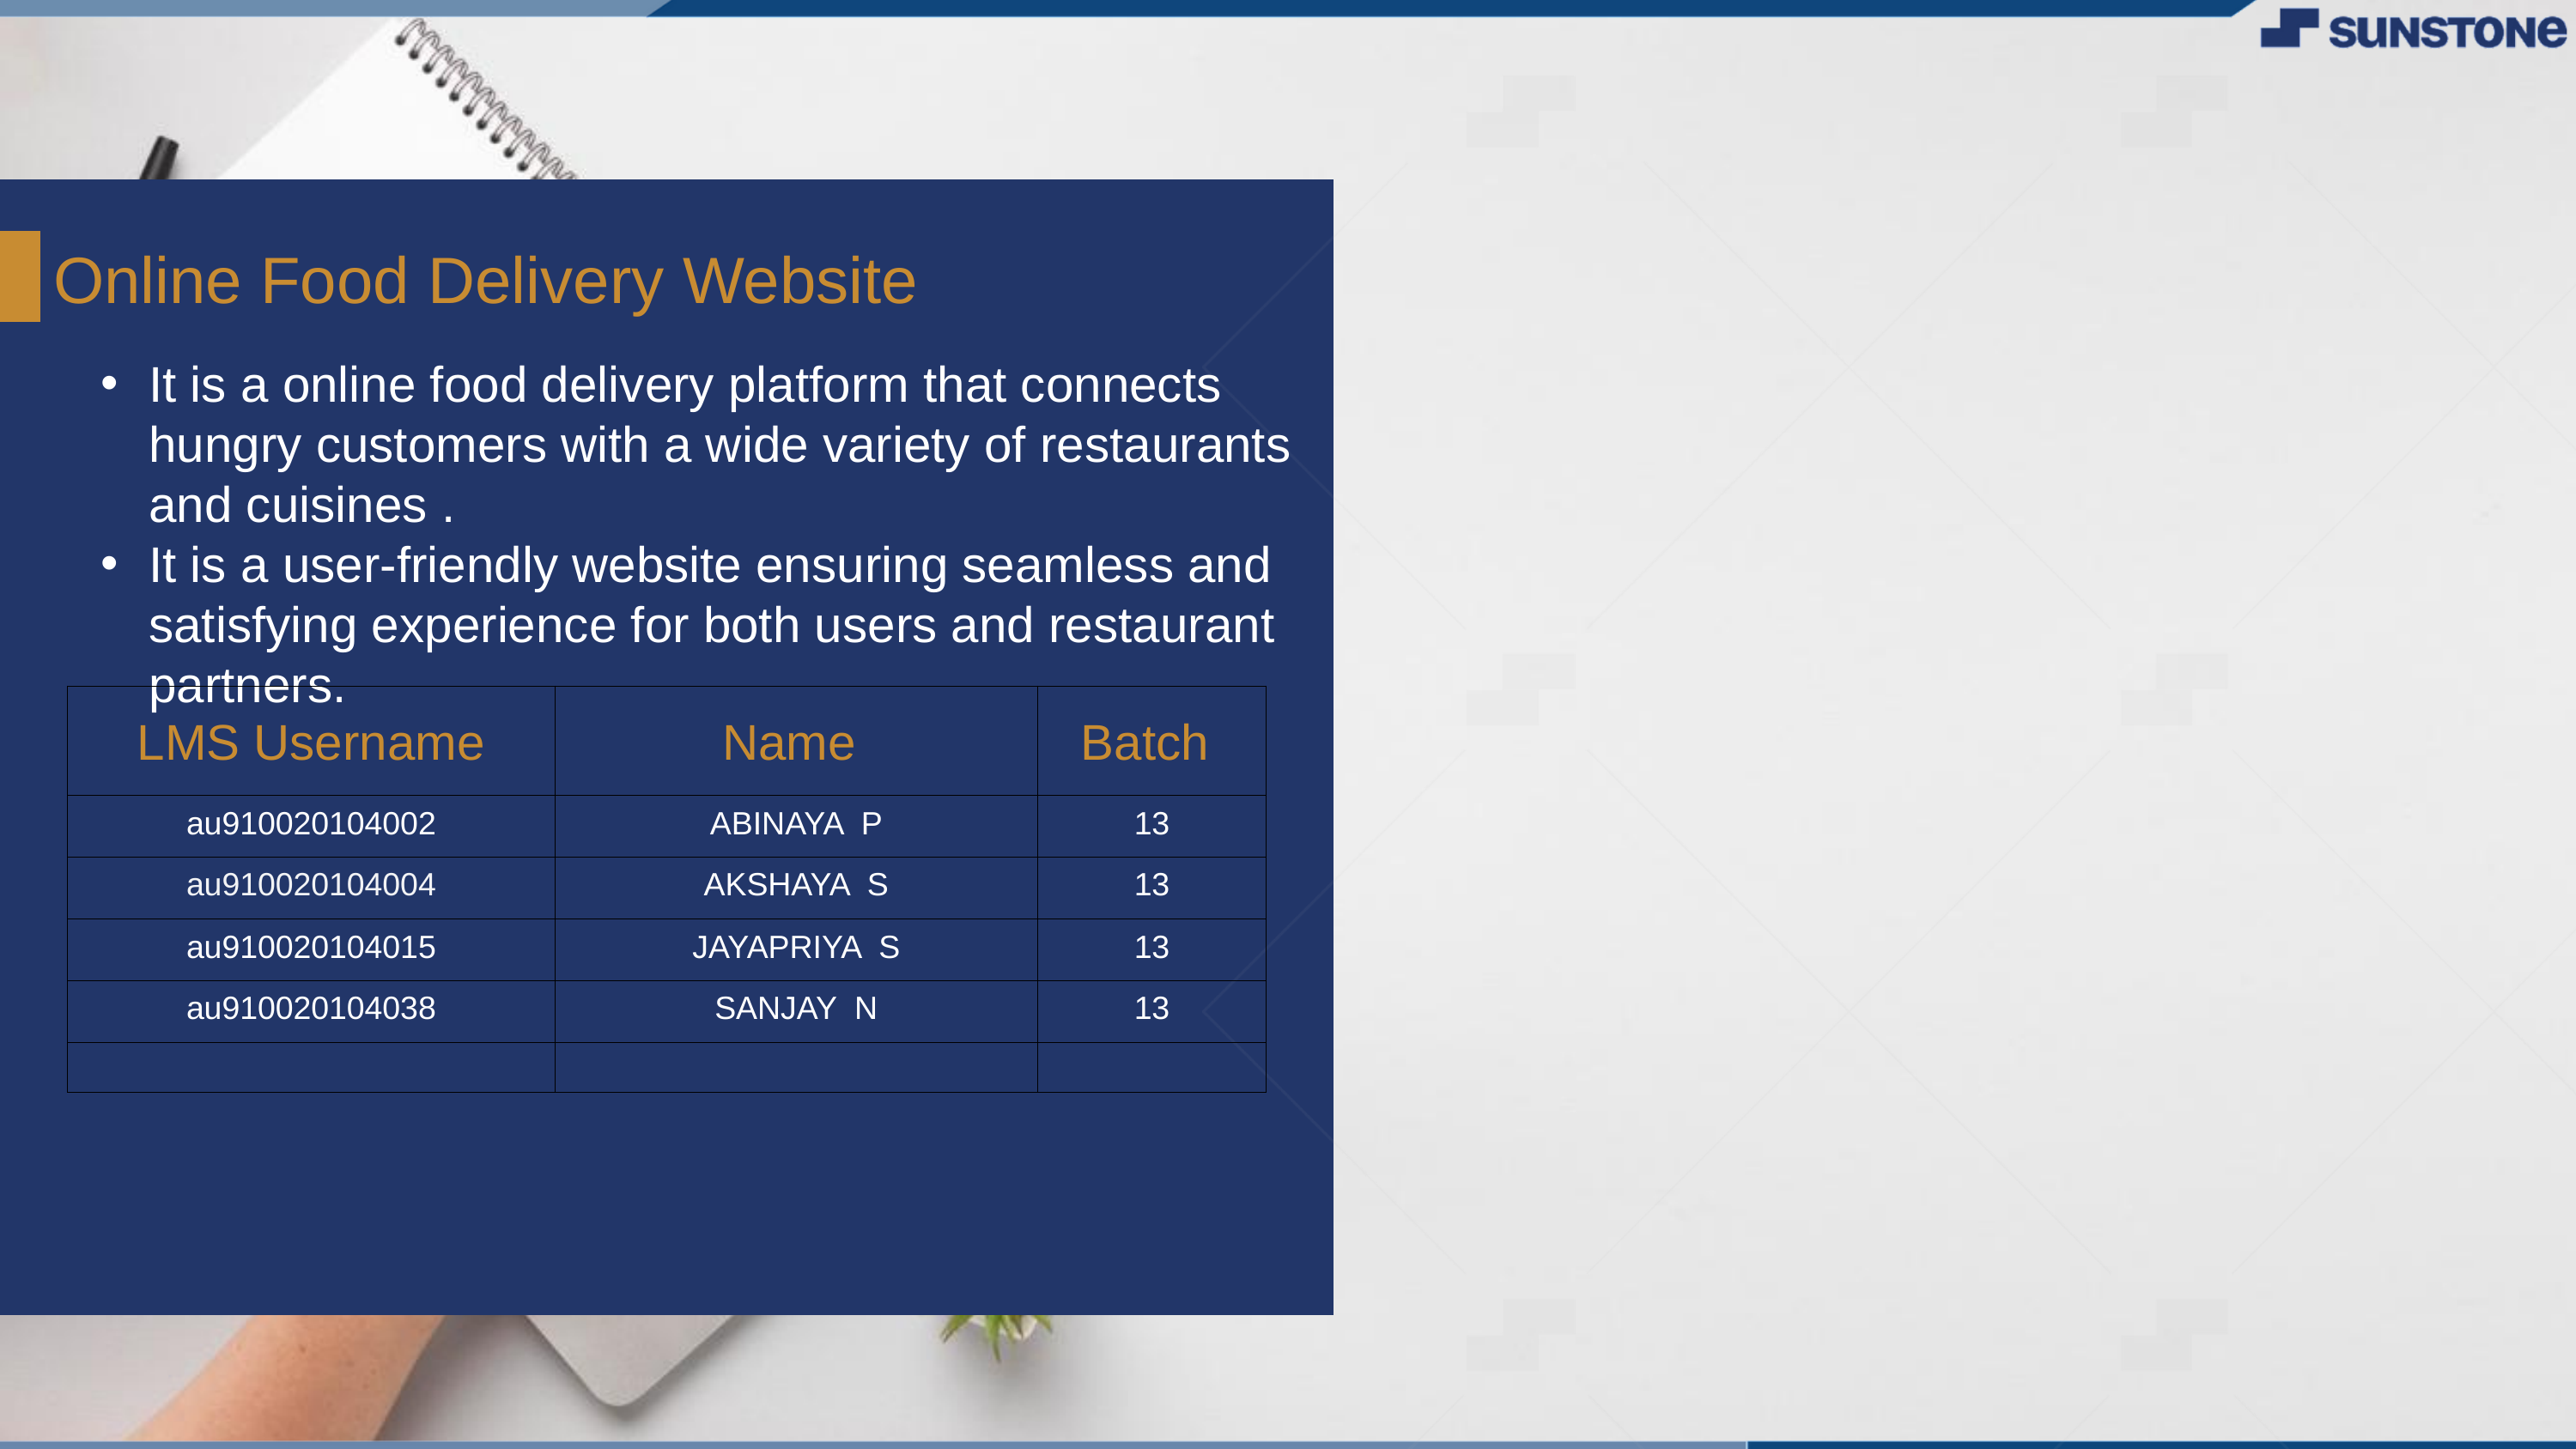

Online Food Delivery Website
It is a online food delivery platform that connects hungry customers with a wide variety of restaurants and cuisines .
It is a user-friendly website ensuring seamless and satisfying experience for both users and restaurant partners.
| LMS Username | Name | Batch |
| --- | --- | --- |
| au910020104002 | ABINAYA P | 13 |
| au910020104004 | AKSHAYA S | 13 |
| au910020104015 | JAYAPRIYA S | 13 |
| au910020104038 | SANJAY N | 13 |
|  |  |  |